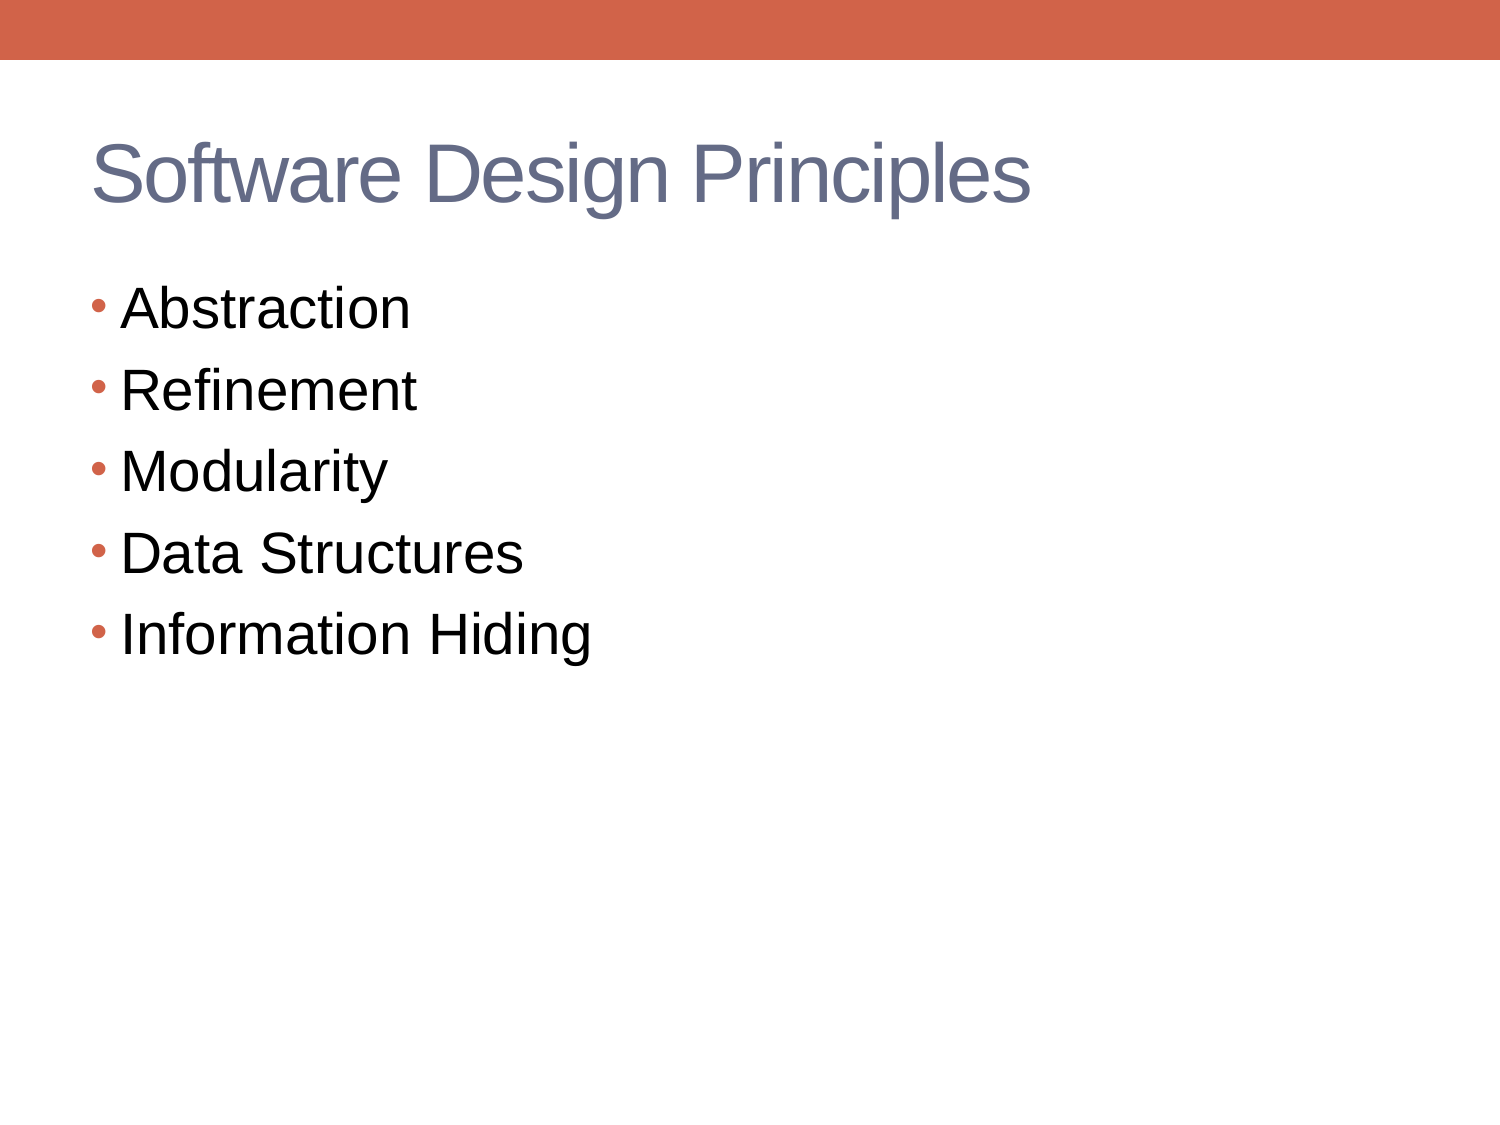

# Software Design Principles
Abstraction
Refinement
Modularity
Data Structures
Information Hiding